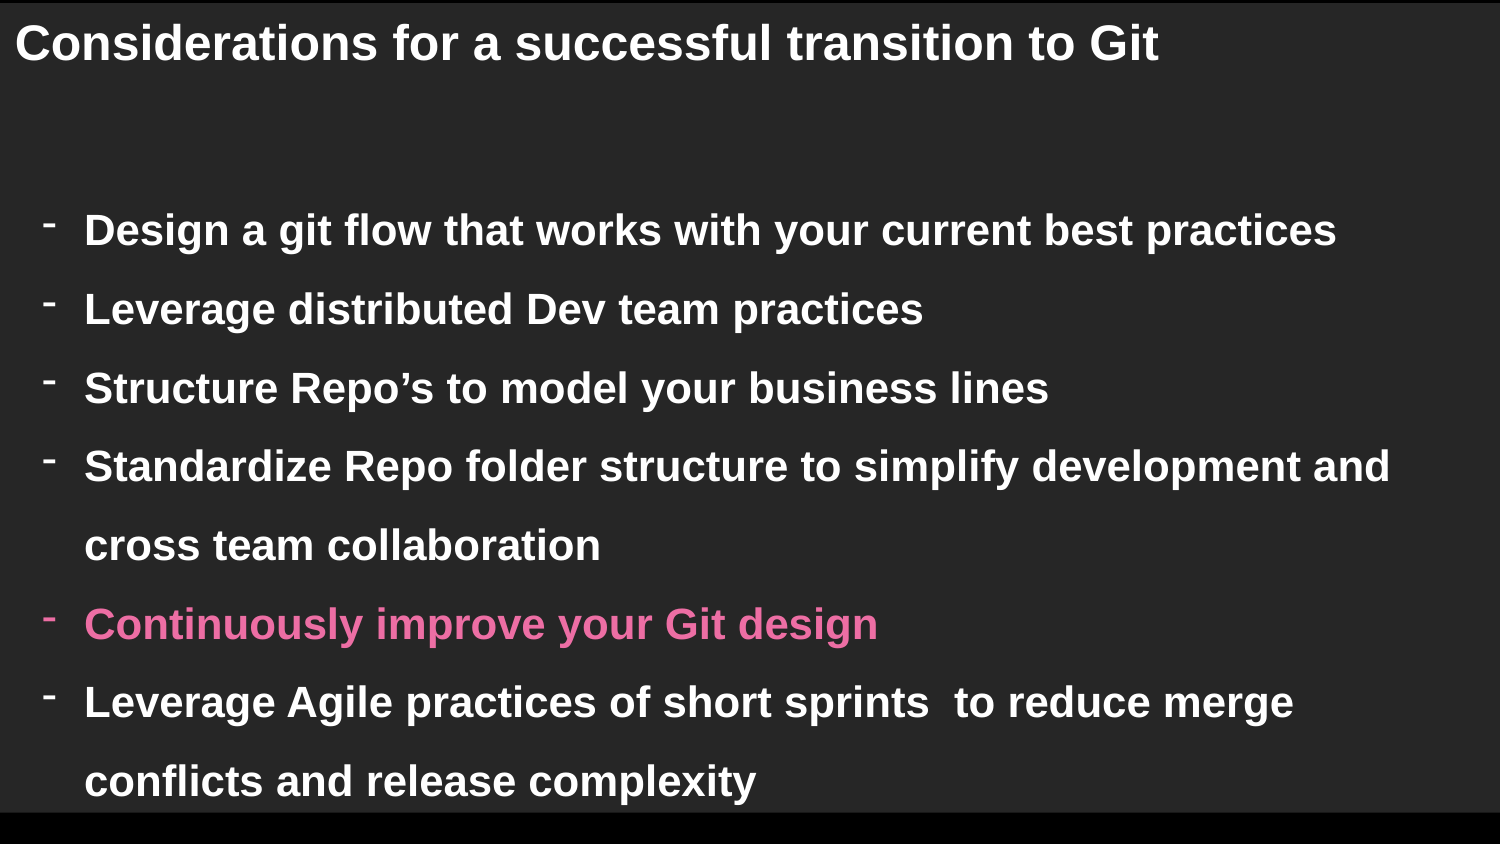

Considerations for a successful transition to Git
Design a git flow that works with your current best practices
Leverage distributed Dev team practices
Structure Repo’s to model your business lines
Standardize Repo folder structure to simplify development and cross team collaboration
Continuously improve your Git design
Leverage Agile practices of short sprints  to reduce merge  conflicts and release complexity